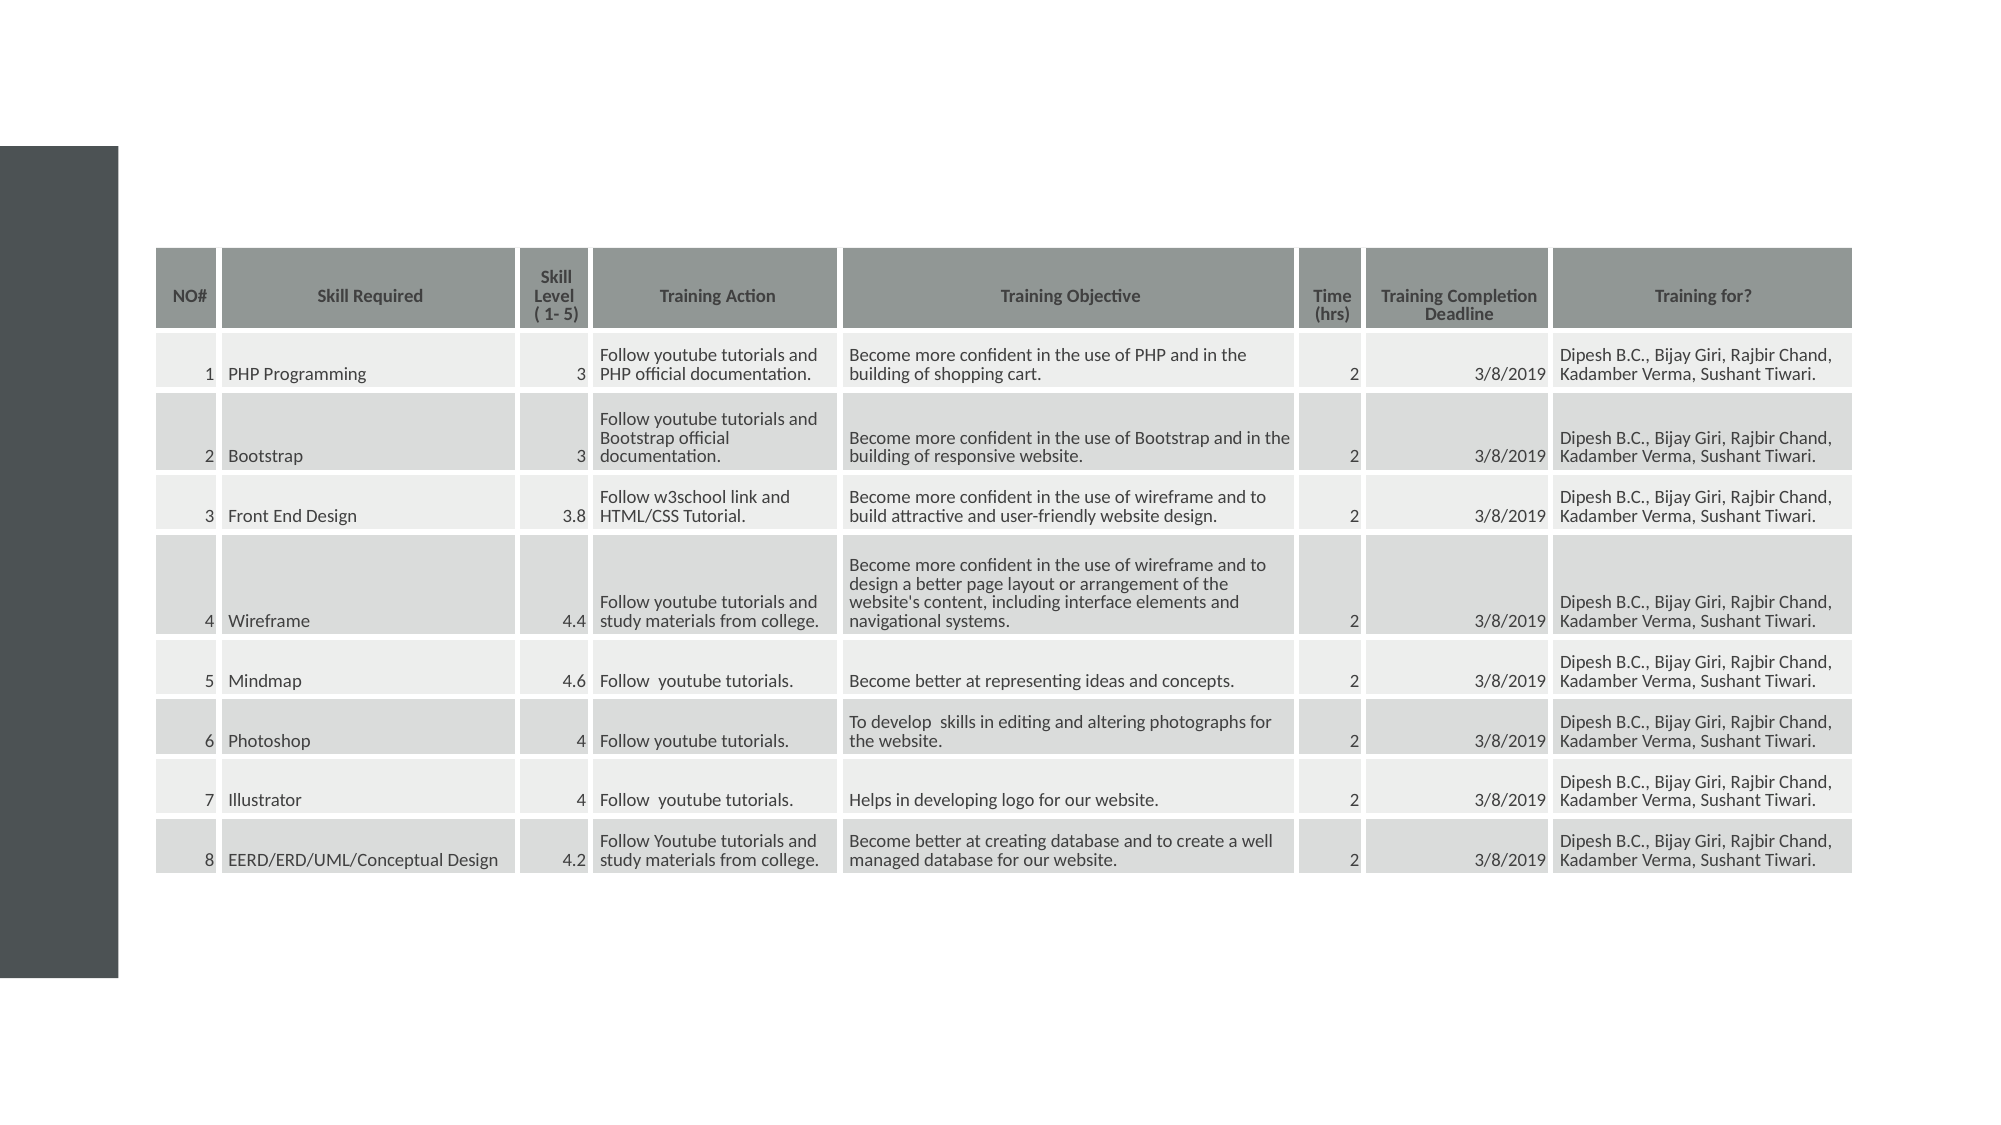

| NO# | Skill Required | Skill Level ( 1- 5) | Training Action | Training Objective | Time (hrs) | Training Completion Deadline | Training for? |
| --- | --- | --- | --- | --- | --- | --- | --- |
| 1 | PHP Programming | 3 | Follow youtube tutorials and PHP official documentation. | Become more confident in the use of PHP and in the building of shopping cart. | 2 | 3/8/2019 | Dipesh B.C., Bijay Giri, Rajbir Chand, Kadamber Verma, Sushant Tiwari. |
| 2 | Bootstrap | 3 | Follow youtube tutorials and Bootstrap official documentation. | Become more confident in the use of Bootstrap and in the building of responsive website. | 2 | 3/8/2019 | Dipesh B.C., Bijay Giri, Rajbir Chand, Kadamber Verma, Sushant Tiwari. |
| 3 | Front End Design | 3.8 | Follow w3school link and HTML/CSS Tutorial. | Become more confident in the use of wireframe and to build attractive and user-friendly website design. | 2 | 3/8/2019 | Dipesh B.C., Bijay Giri, Rajbir Chand, Kadamber Verma, Sushant Tiwari. |
| 4 | Wireframe | 4.4 | Follow youtube tutorials and study materials from college. | Become more confident in the use of wireframe and to design a better page layout or arrangement of the website's content, including interface elements and navigational systems. | 2 | 3/8/2019 | Dipesh B.C., Bijay Giri, Rajbir Chand, Kadamber Verma, Sushant Tiwari. |
| 5 | Mindmap | 4.6 | Follow youtube tutorials. | Become better at representing ideas and concepts. | 2 | 3/8/2019 | Dipesh B.C., Bijay Giri, Rajbir Chand, Kadamber Verma, Sushant Tiwari. |
| 6 | Photoshop | 4 | Follow youtube tutorials. | To develop skills in editing and altering photographs for the website. | 2 | 3/8/2019 | Dipesh B.C., Bijay Giri, Rajbir Chand, Kadamber Verma, Sushant Tiwari. |
| 7 | Illustrator | 4 | Follow youtube tutorials. | Helps in developing logo for our website. | 2 | 3/8/2019 | Dipesh B.C., Bijay Giri, Rajbir Chand, Kadamber Verma, Sushant Tiwari. |
| 8 | EERD/ERD/UML/Conceptual Design | 4.2 | Follow Youtube tutorials and study materials from college. | Become better at creating database and to create a well managed database for our website. | 2 | 3/8/2019 | Dipesh B.C., Bijay Giri, Rajbir Chand, Kadamber Verma, Sushant Tiwari. |